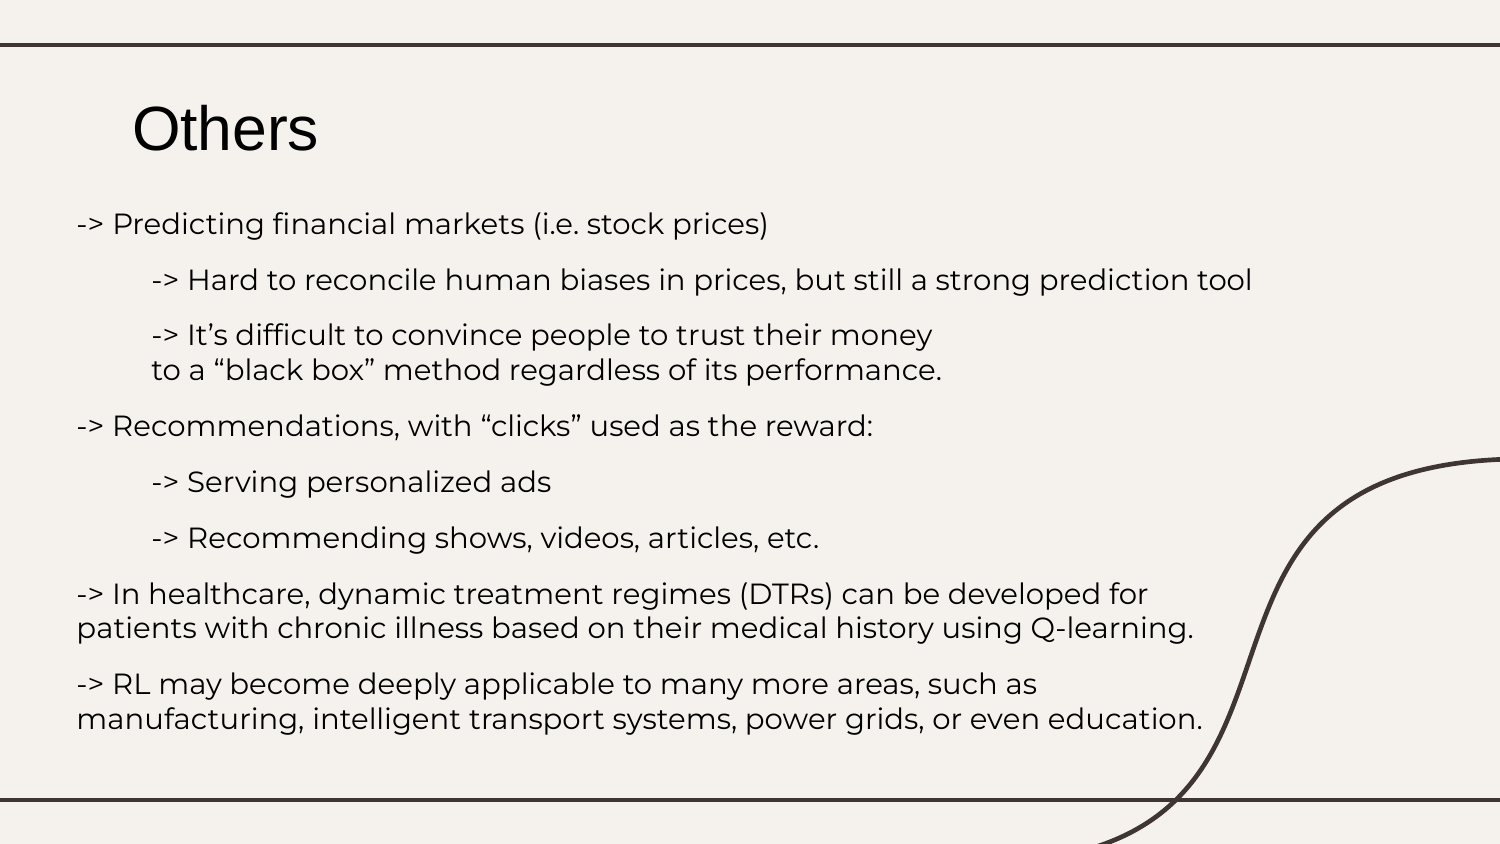

# Others
-> Predicting financial markets (i.e. stock prices)
-> Hard to reconcile human biases in prices, but still a strong prediction tool
-> It’s difficult to convince people to trust their money
to a “black box” method regardless of its performance.
-> Recommendations, with “clicks” used as the reward:
-> Serving personalized ads
-> Recommending shows, videos, articles, etc.
-> In healthcare, dynamic treatment regimes (DTRs) can be developed for
patients with chronic illness based on their medical history using Q-learning.
-> RL may become deeply applicable to many more areas, such as
manufacturing, intelligent transport systems, power grids, or even education.